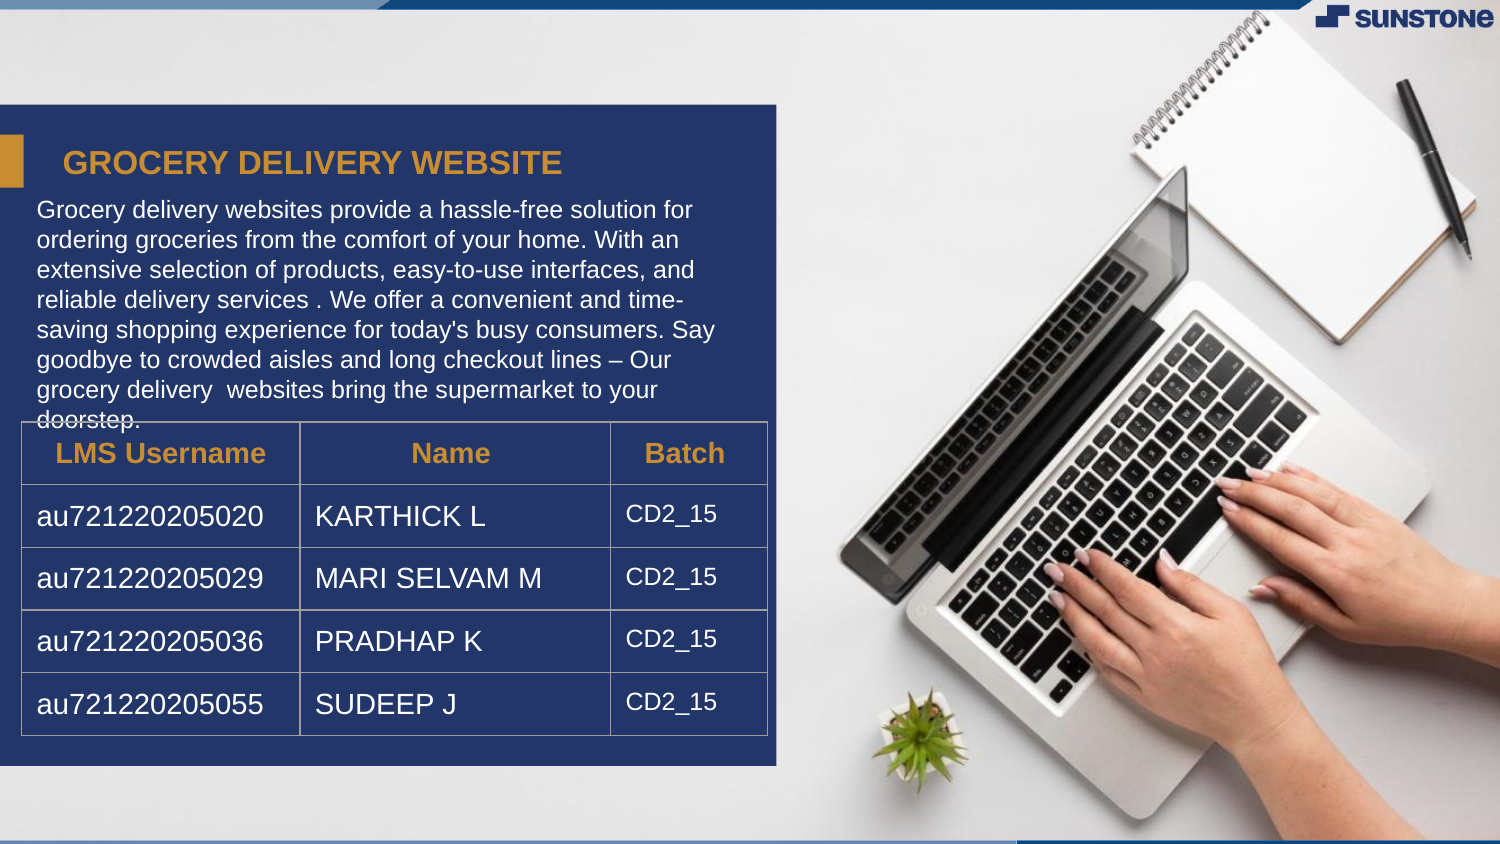

# GROCERY DELIVERY WEBSITE
Grocery delivery websites provide a hassle-free solution for ordering groceries from the comfort of your home. With an extensive selection of products, easy-to-use interfaces, and reliable delivery services . We offer a convenient and time-saving shopping experience for today's busy consumers. Say goodbye to crowded aisles and long checkout lines – Our grocery delivery  websites bring the supermarket to your doorstep.

| LMS Username | Name | Batch |
| --- | --- | --- |
| au721220205020 | KARTHICK L | CD2\_15 |
| au721220205029 | MARI SELVAM M | CD2\_15 |
| au721220205036 | PRADHAP K | CD2\_15 |
| au721220205055 | SUDEEP J | CD2\_15 |